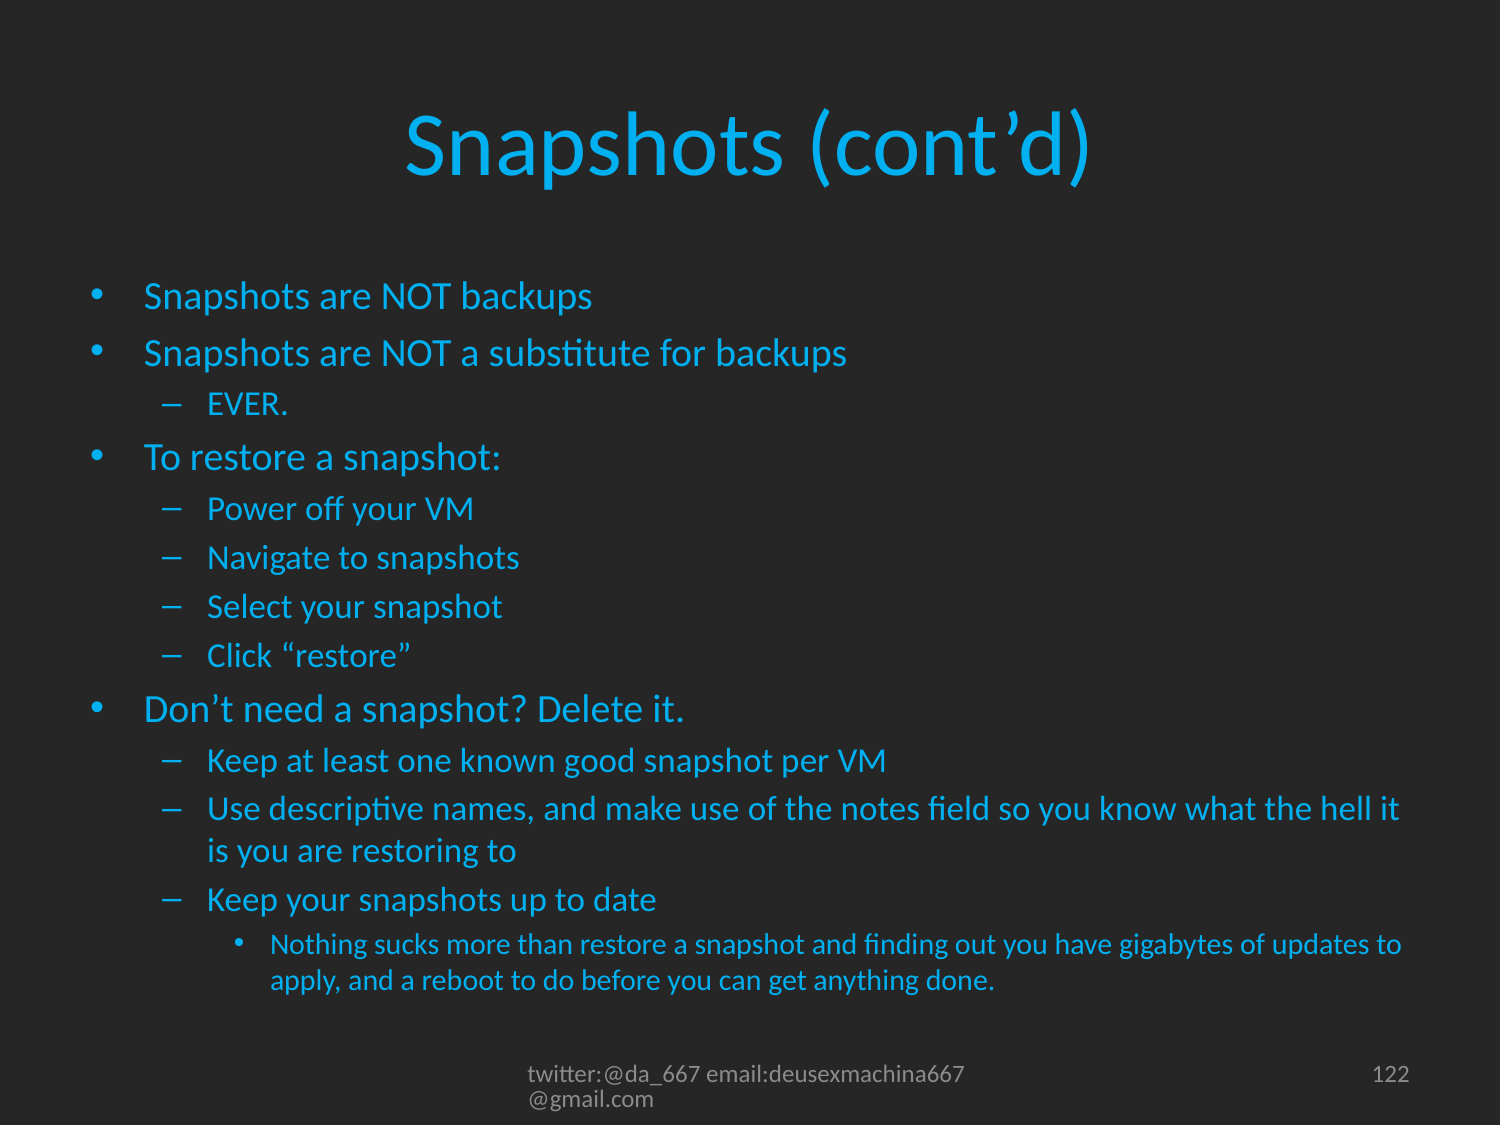

# Snapshots (cont’d)
Snapshots are NOT backups
Snapshots are NOT a substitute for backups
EVER.
To restore a snapshot:
Power off your VM
Navigate to snapshots
Select your snapshot
Click “restore”
Don’t need a snapshot? Delete it.
Keep at least one known good snapshot per VM
Use descriptive names, and make use of the notes field so you know what the hell it is you are restoring to
Keep your snapshots up to date
Nothing sucks more than restore a snapshot and finding out you have gigabytes of updates to apply, and a reboot to do before you can get anything done.
twitter:@da_667 email:deusexmachina667@gmail.com
122